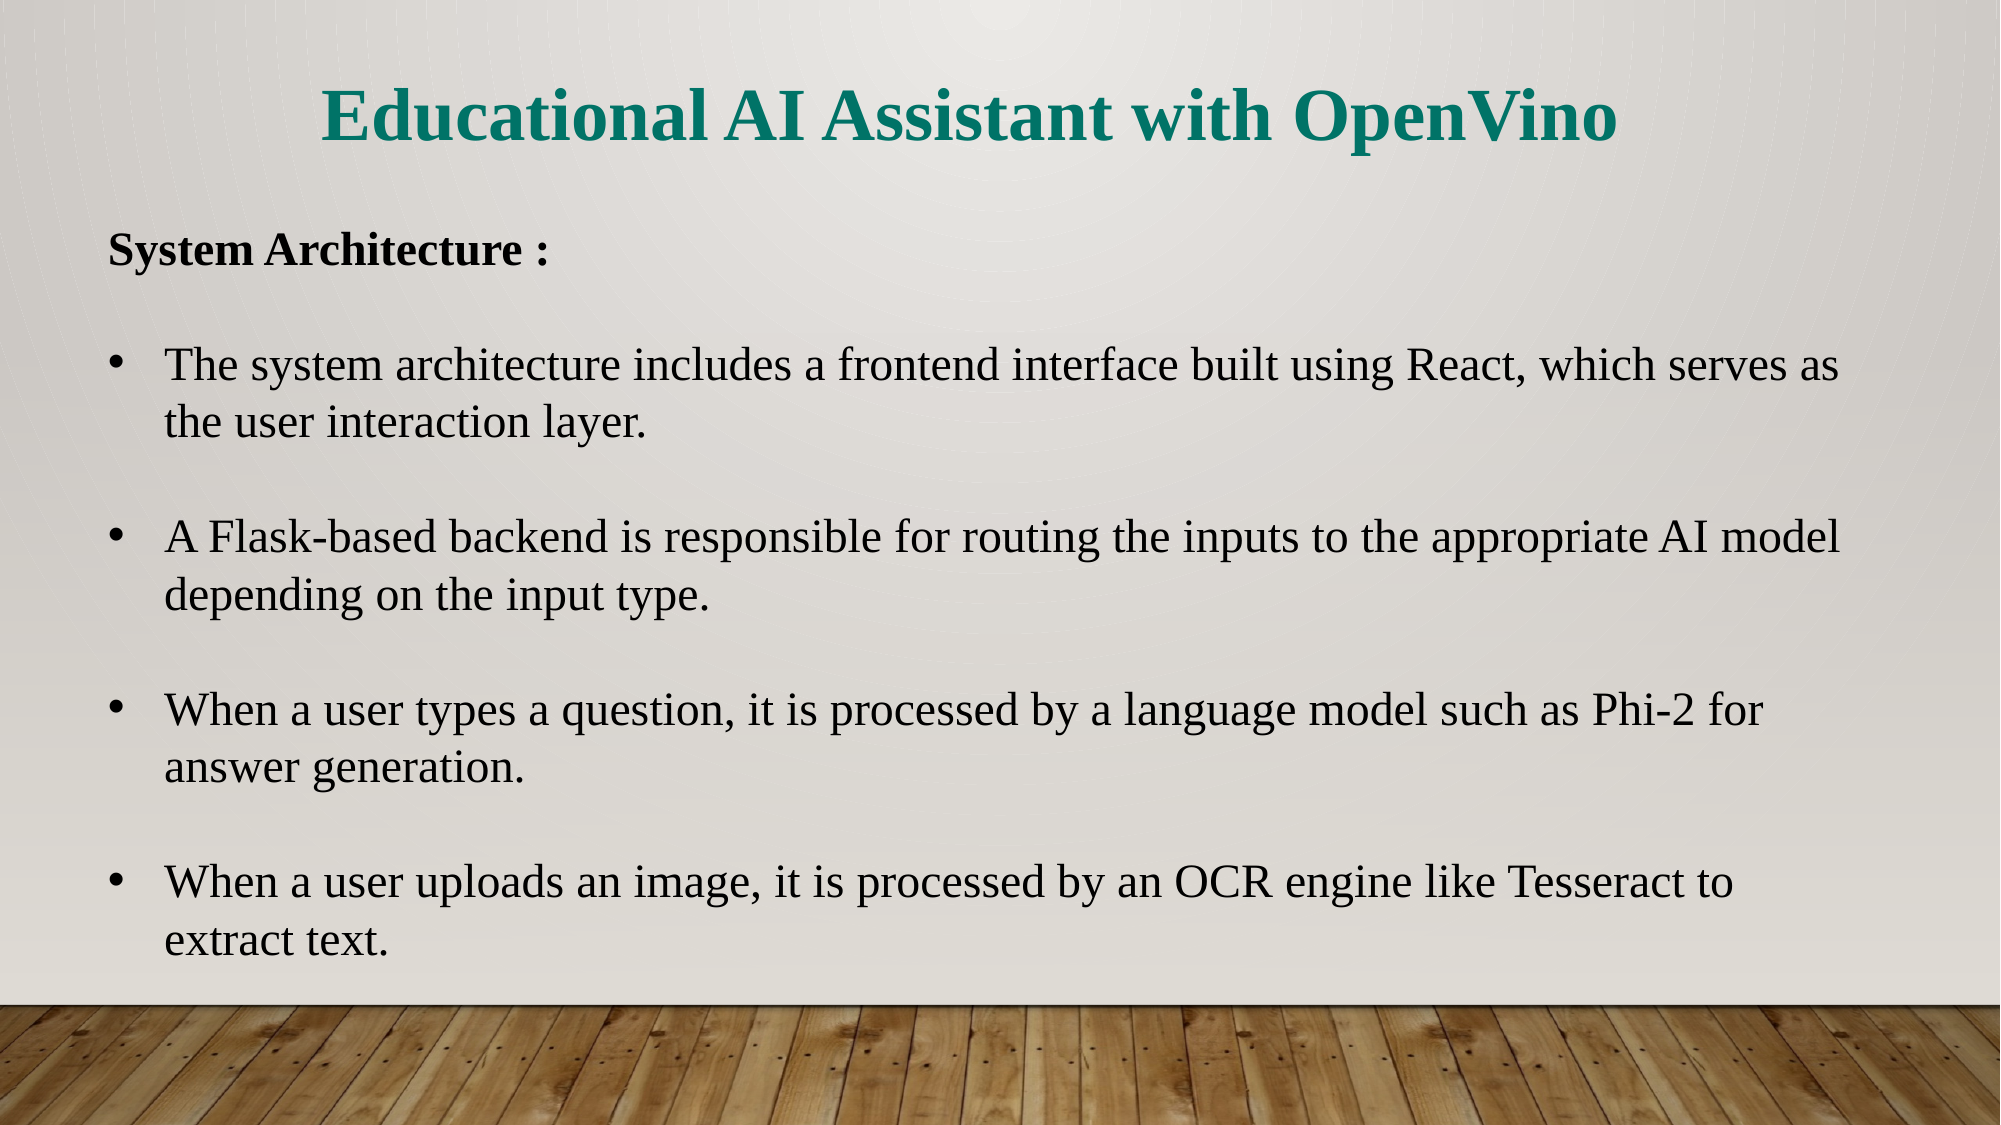

Educational AI Assistant with OpenVino

System Architecture :

The system architecture includes a frontend interface built using React, which serves as the user interaction layer.

A Flask-based backend is responsible for routing the inputs to the appropriate AI model depending on the input type.

When a user types a question, it is processed by a language model such as Phi-2 for answer generation.

When a user uploads an image, it is processed by an OCR engine like Tesseract to extract text.